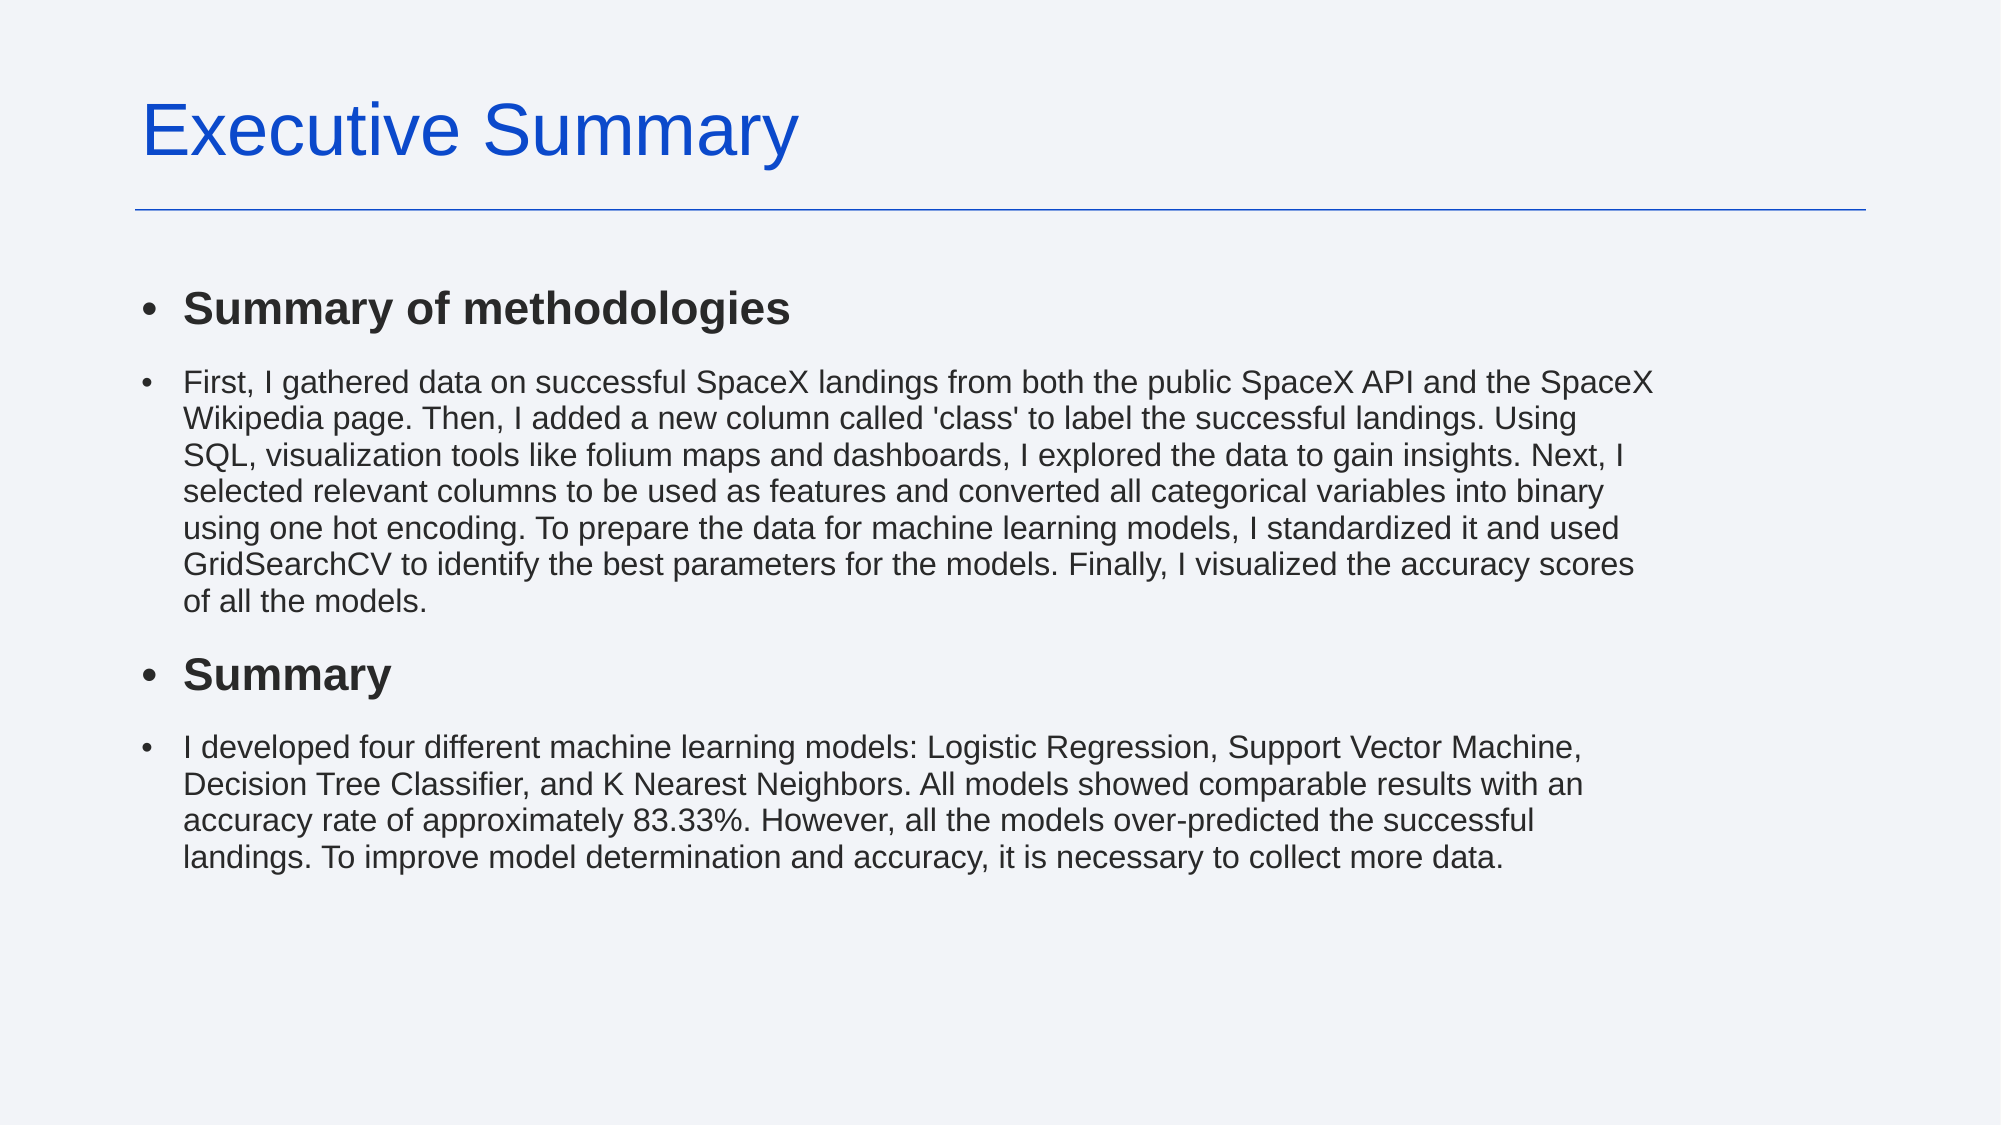

Executive Summary
Summary of methodologies
First, I gathered data on successful SpaceX landings from both the public SpaceX API and the SpaceX Wikipedia page. Then, I added a new column called 'class' to label the successful landings. Using SQL, visualization tools like folium maps and dashboards, I explored the data to gain insights. Next, I selected relevant columns to be used as features and converted all categorical variables into binary using one hot encoding. To prepare the data for machine learning models, I standardized it and used GridSearchCV to identify the best parameters for the models. Finally, I visualized the accuracy scores of all the models.
Summary
I developed four different machine learning models: Logistic Regression, Support Vector Machine, Decision Tree Classifier, and K Nearest Neighbors. All models showed comparable results with an accuracy rate of approximately 83.33%. However, all the models over-predicted the successful landings. To improve model determination and accuracy, it is necessary to collect more data.

3